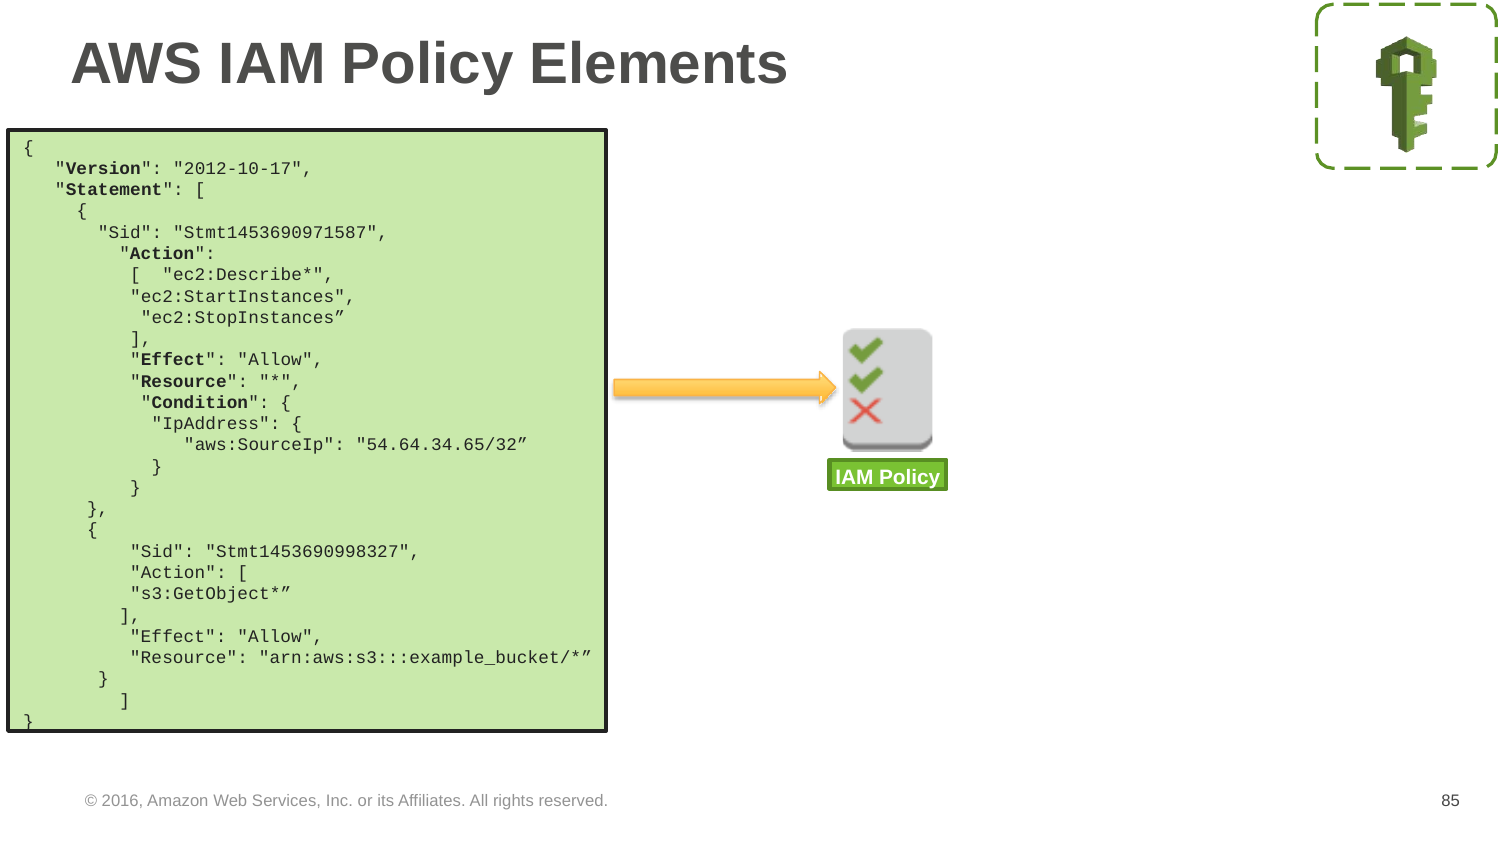

# AWS IAM Policy Elements
{
"Version": "2012-10-17",
"Statement": [
{
"Sid": "Stmt1453690971587",
"Action": [  "ec2:Describe*",  "ec2:StartInstances",  "ec2:StopInstances”
],
"Effect": "Allow",
"Resource": "*",  "Condition": {
"IpAddress": {
"aws:SourceIp": "54.64.34.65/32”
}
}
},
{
"Sid": "Stmt1453690998327",
"Action": [
"s3:GetObject*”
],
"Effect": "Allow",
"Resource": "arn:aws:s3:::example_bucket/*”
}
]
}

IAM Policy
© 2016, Amazon Web Services, Inc. or its Affiliates. All rights reserved.
85